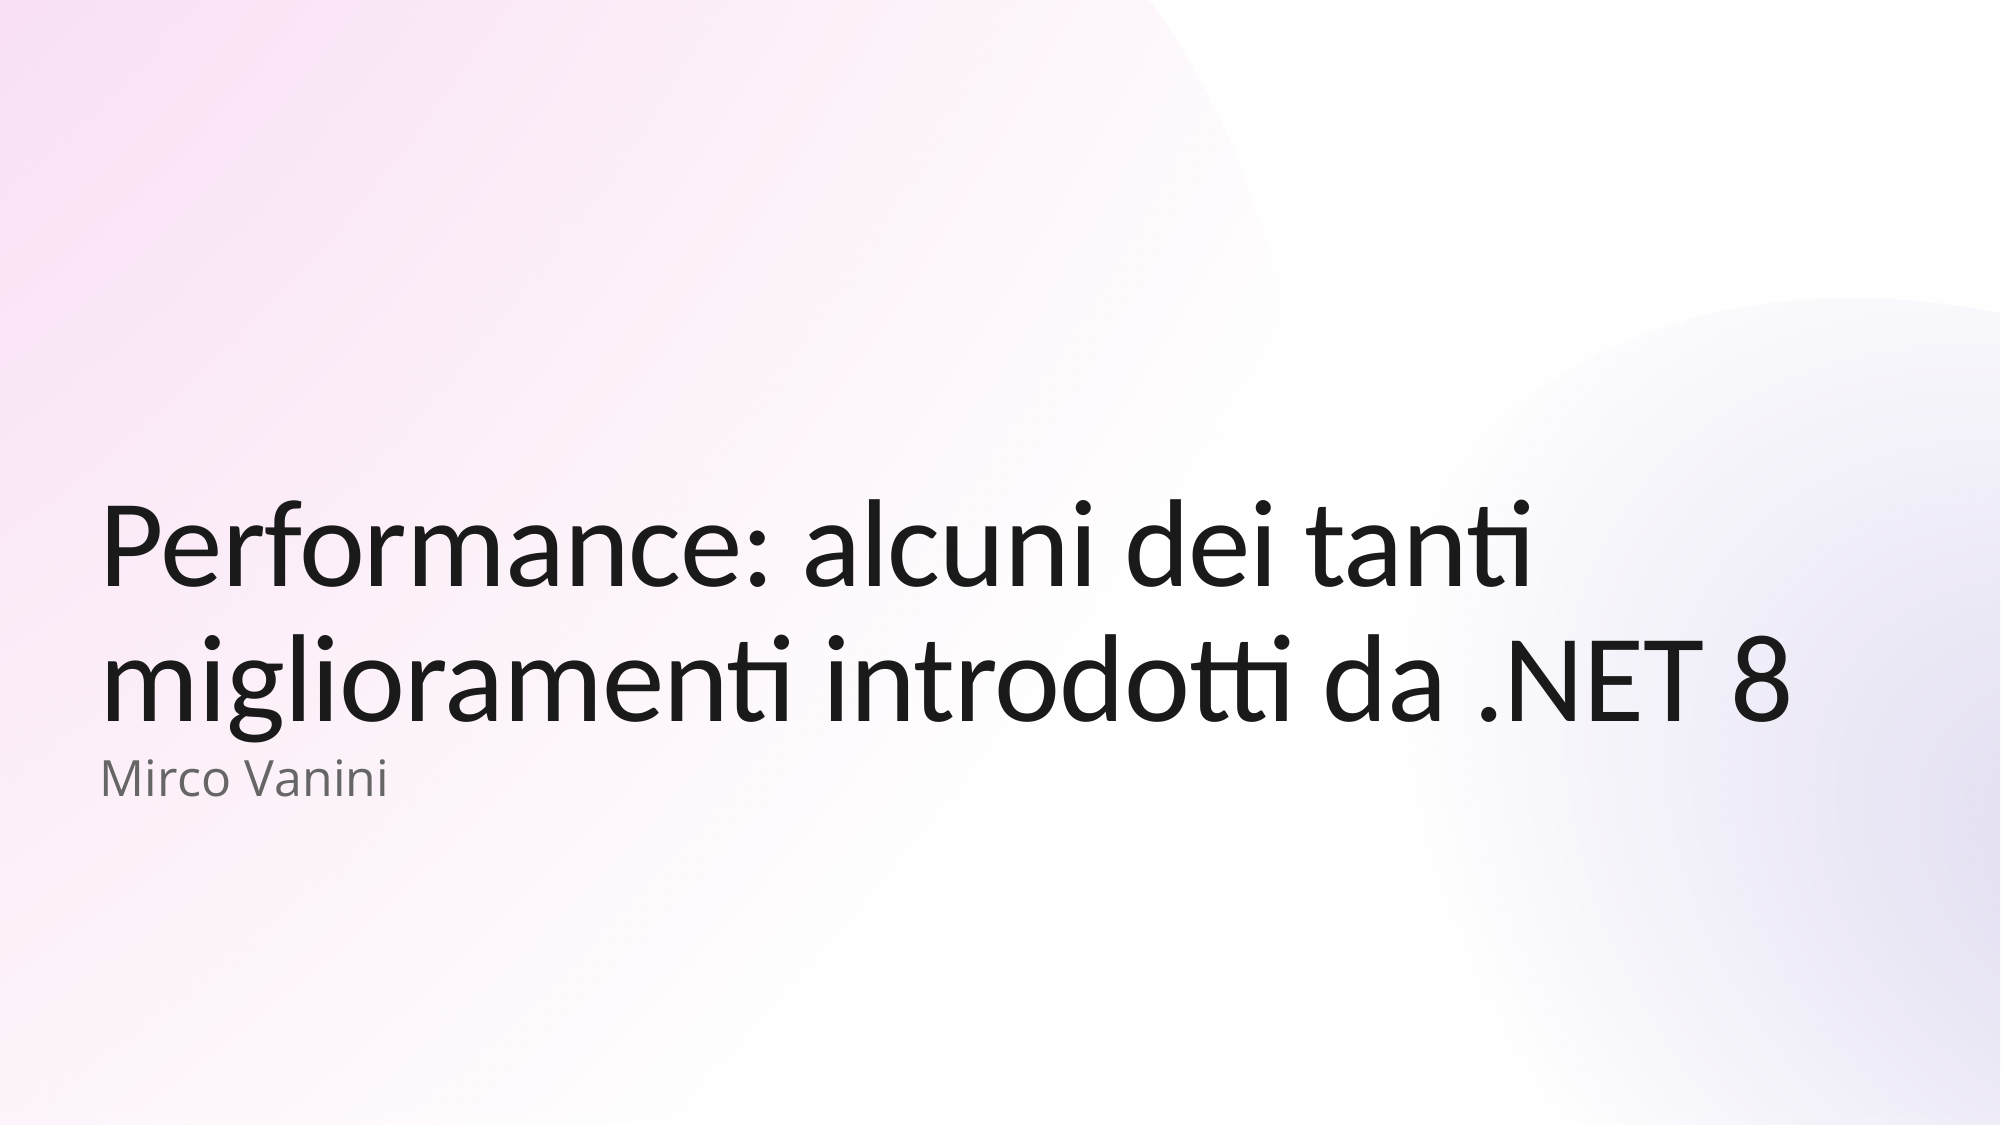

# Performance: alcuni dei tanti miglioramenti introdotti da .NET 8
Mirco Vanini